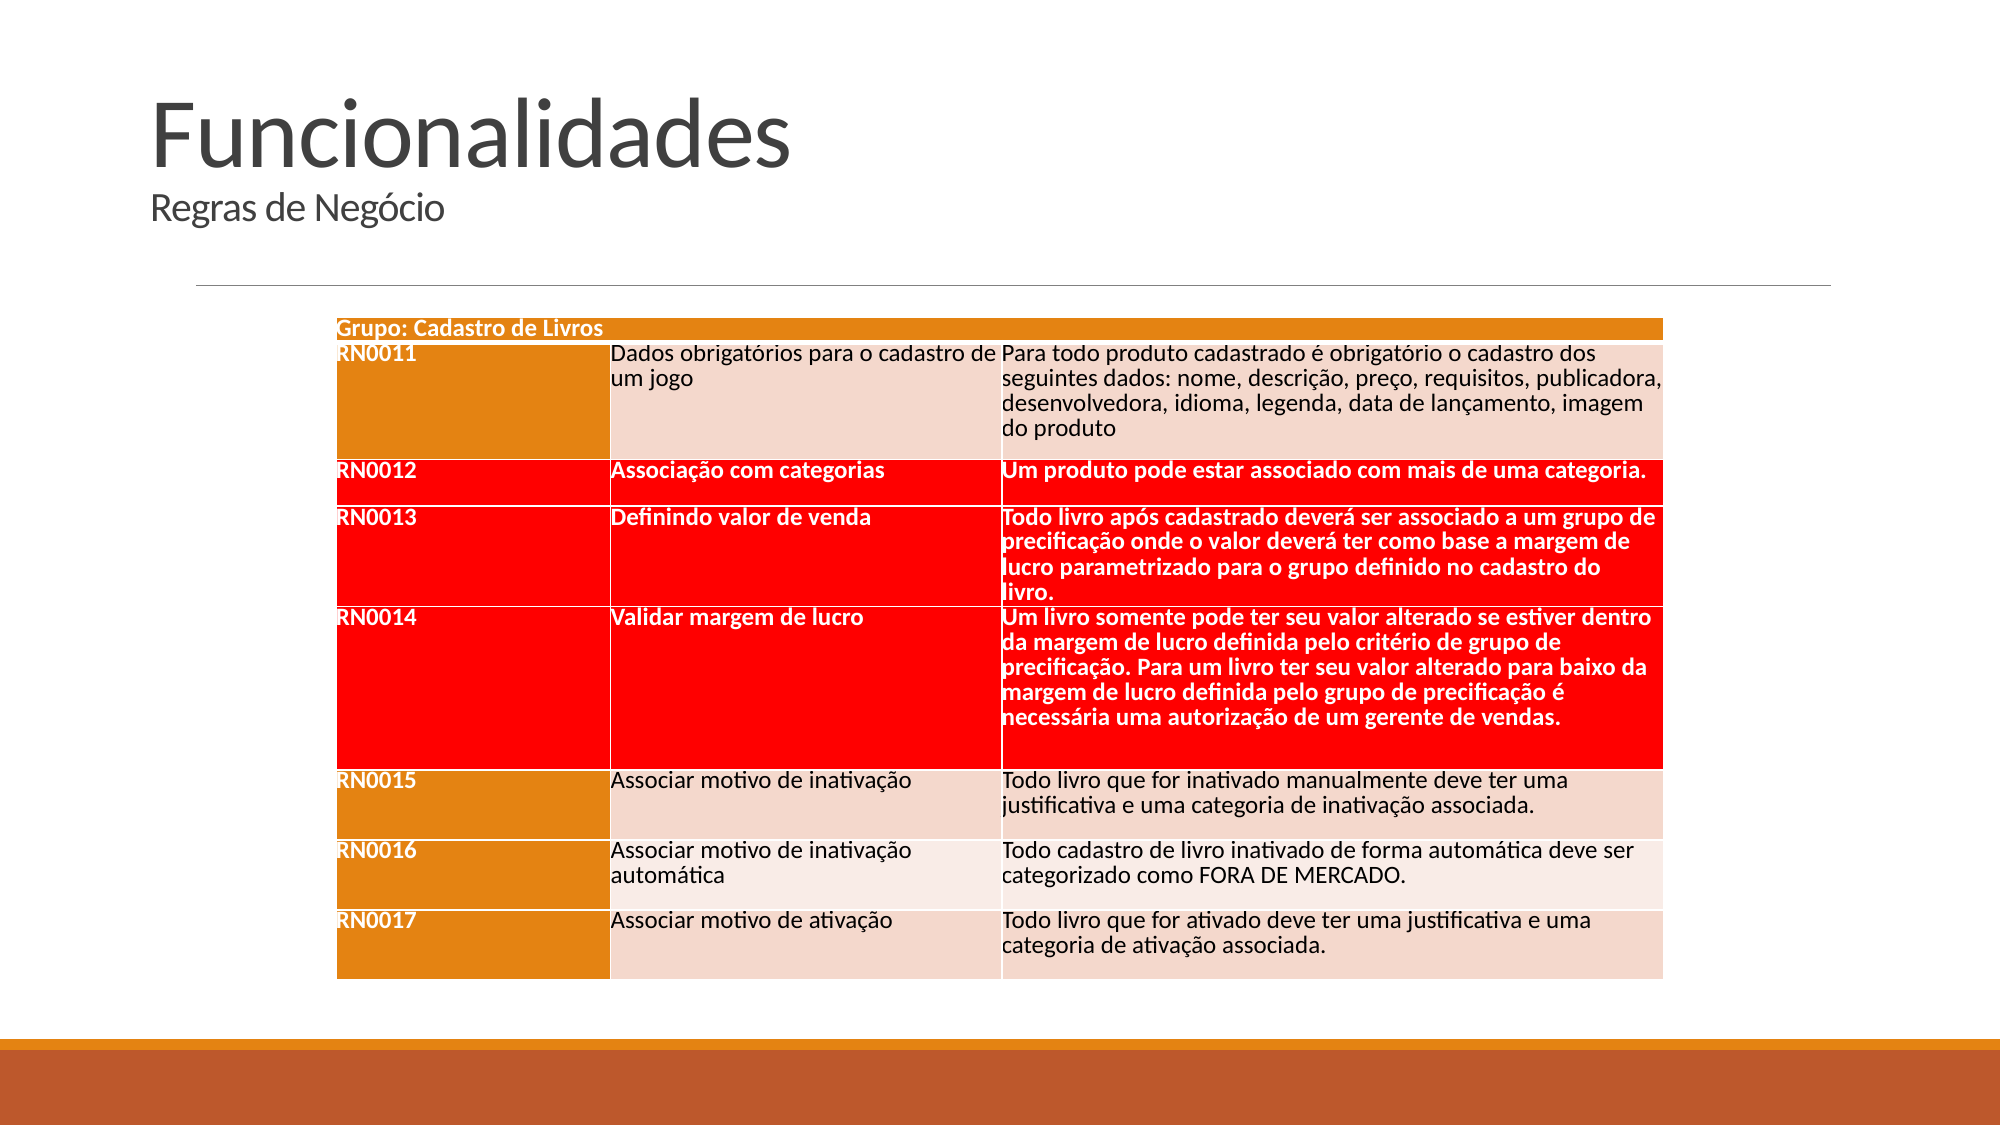

# Funcionalidades Regras de Negócio
| Grupo: Cadastro de Livros |  |  |
| --- | --- | --- |
| RN0011 | Dados obrigatórios para o cadastro de um jogo | Para todo produto cadastrado é obrigatório o cadastro dos seguintes dados: nome, descrição, preço, requisitos, publicadora, desenvolvedora, idioma, legenda, data de lançamento, imagem do produto |
| RN0012 | Associação com categorias | Um produto pode estar associado com mais de uma categoria. |
| RN0013 | Definindo valor de venda | Todo livro após cadastrado deverá ser associado a um grupo de precificação onde o valor deverá ter como base a margem de lucro parametrizado para o grupo definido no cadastro do livro. |
| RN0014 | Validar margem de lucro | Um livro somente pode ter seu valor alterado se estiver dentro da margem de lucro definida pelo critério de grupo de precificação. Para um livro ter seu valor alterado para baixo da margem de lucro definida pelo grupo de precificação é necessária uma autorização de um gerente de vendas. |
| RN0015 | Associar motivo de inativação | Todo livro que for inativado manualmente deve ter uma justificativa e uma categoria de inativação associada. |
| RN0016 | Associar motivo de inativação automática | Todo cadastro de livro inativado de forma automática deve ser categorizado como FORA DE MERCADO. |
| RN0017 | Associar motivo de ativação | Todo livro que for ativado deve ter uma justificativa e uma categoria de ativação associada. |